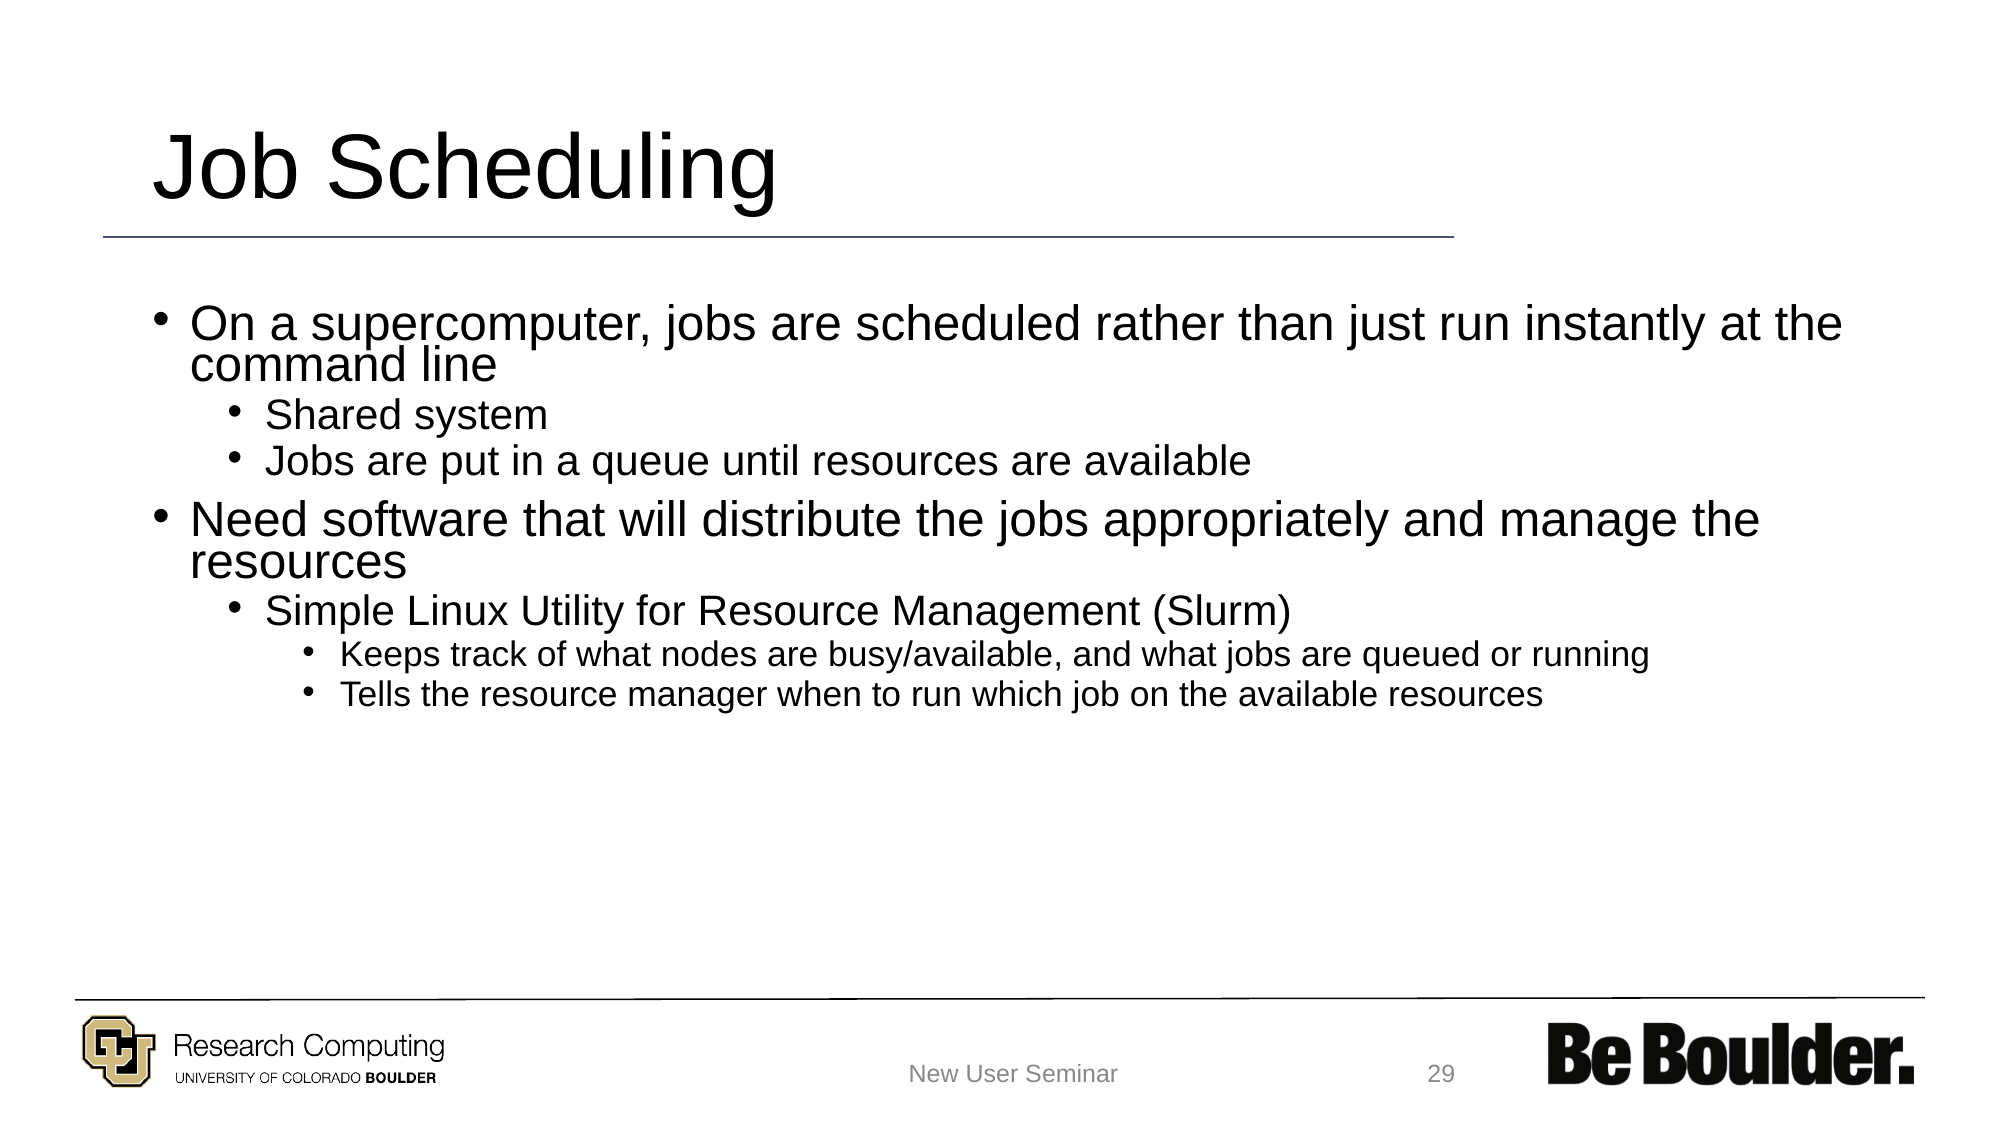

# Job Scheduling
On a supercomputer, jobs are scheduled rather than just run instantly at the command line
Shared system
Jobs are put in a queue until resources are available
Need software that will distribute the jobs appropriately and manage the resources
Simple Linux Utility for Resource Management (Slurm)
Keeps track of what nodes are busy/available, and what jobs are queued or running
Tells the resource manager when to run which job on the available resources

New User Seminar
29